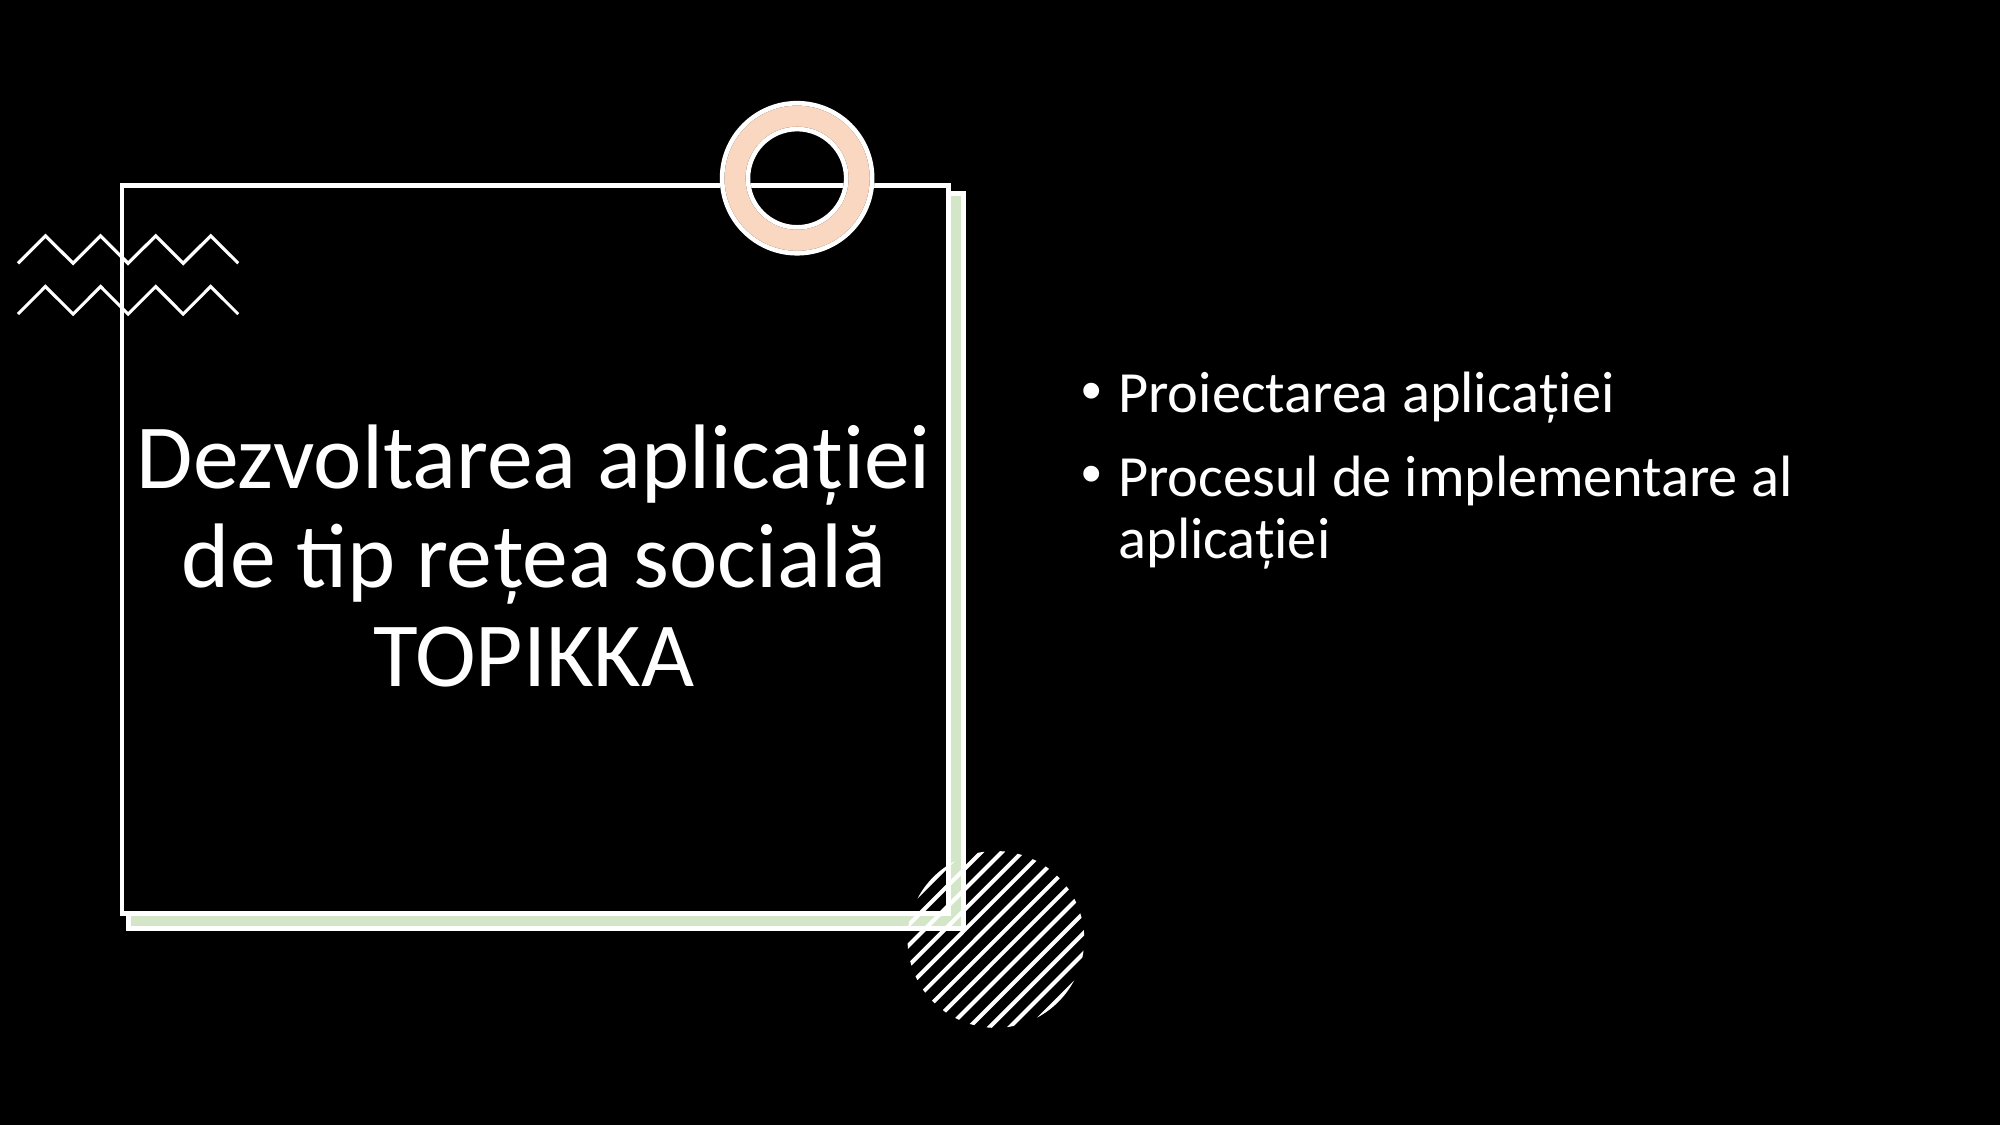

# Dezvoltarea aplicației de tip rețea socială TOPIKKA

Proiectarea aplicației
Procesul de implementare al aplicației